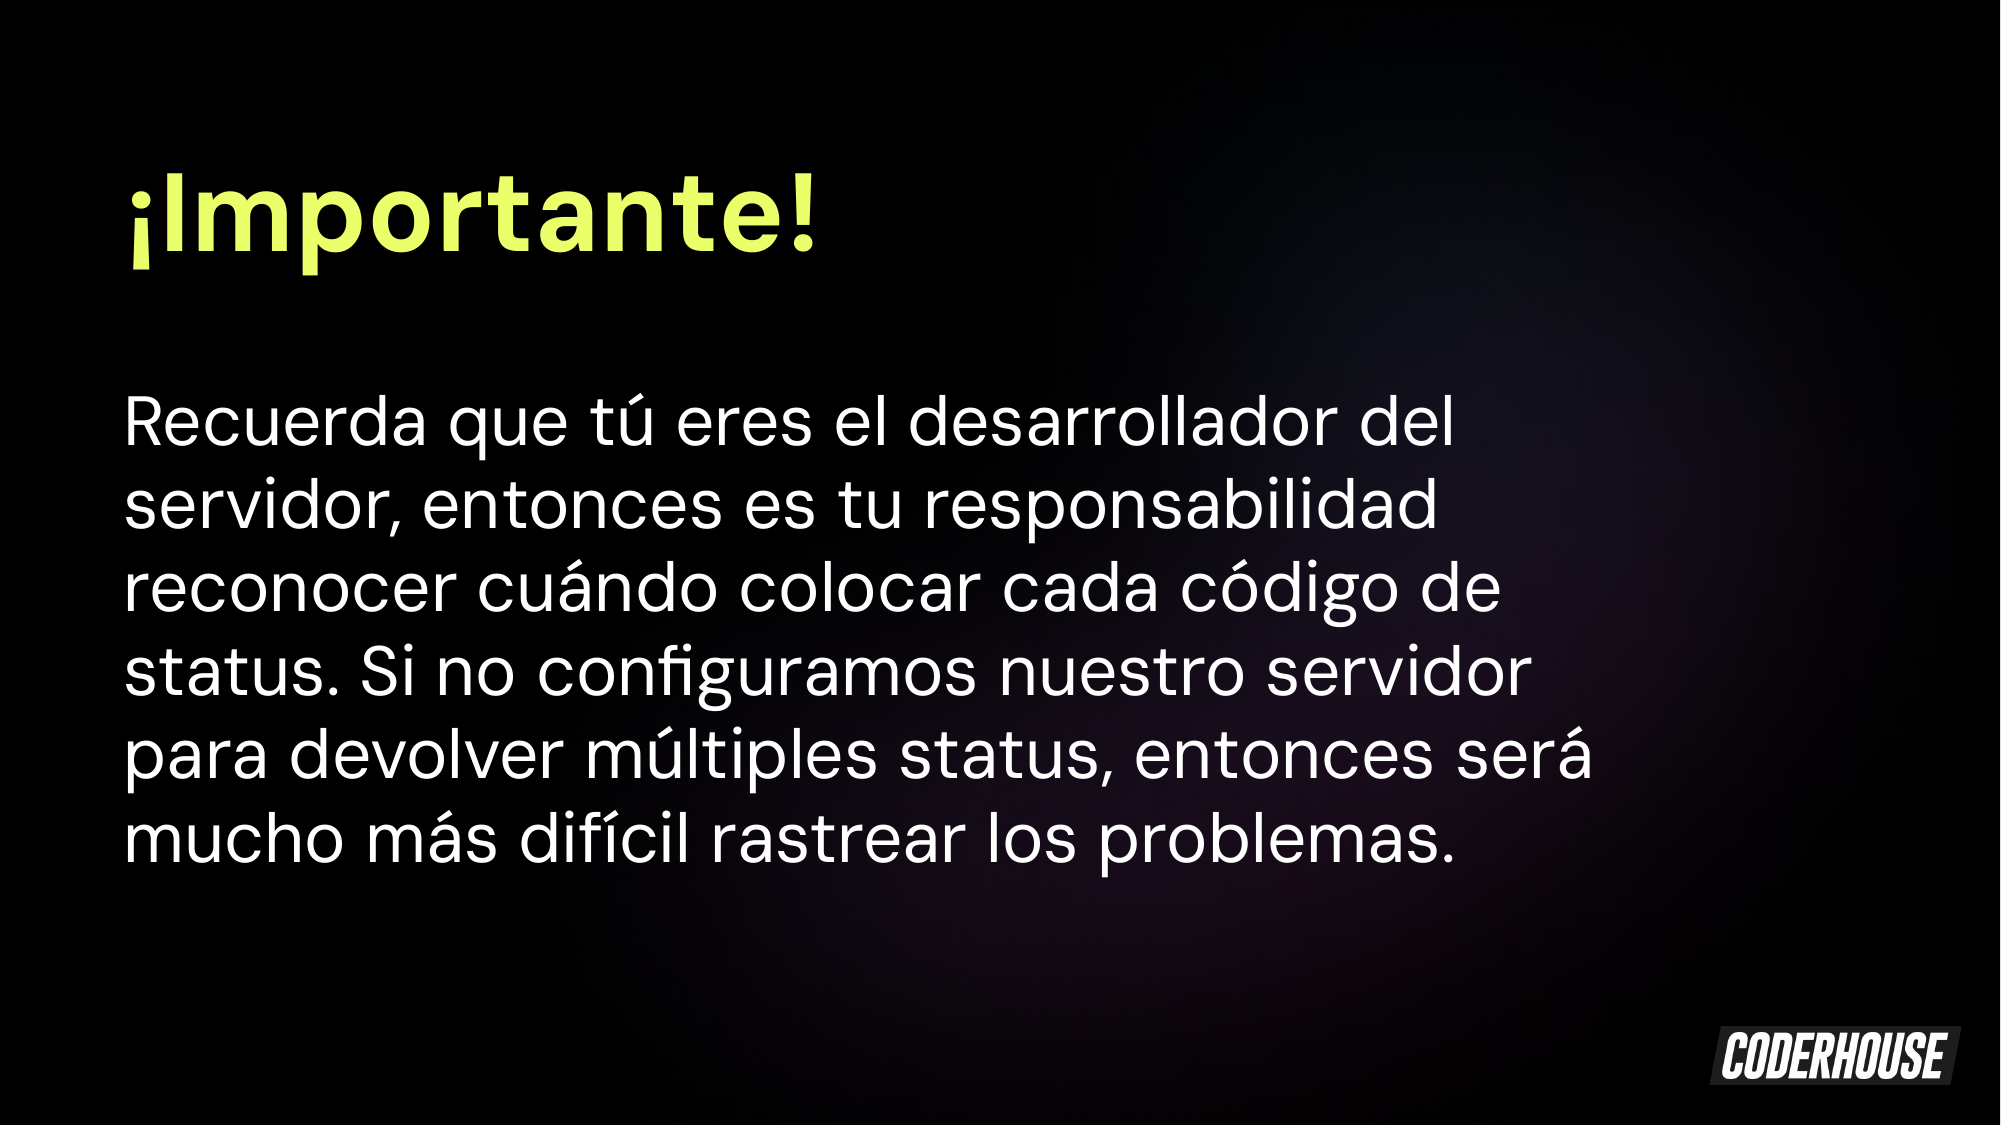

¡Importante!
Recuerda que tú eres el desarrollador del servidor, entonces es tu responsabilidad reconocer cuándo colocar cada código de status. Si no configuramos nuestro servidor para devolver múltiples status, entonces será mucho más difícil rastrear los problemas.